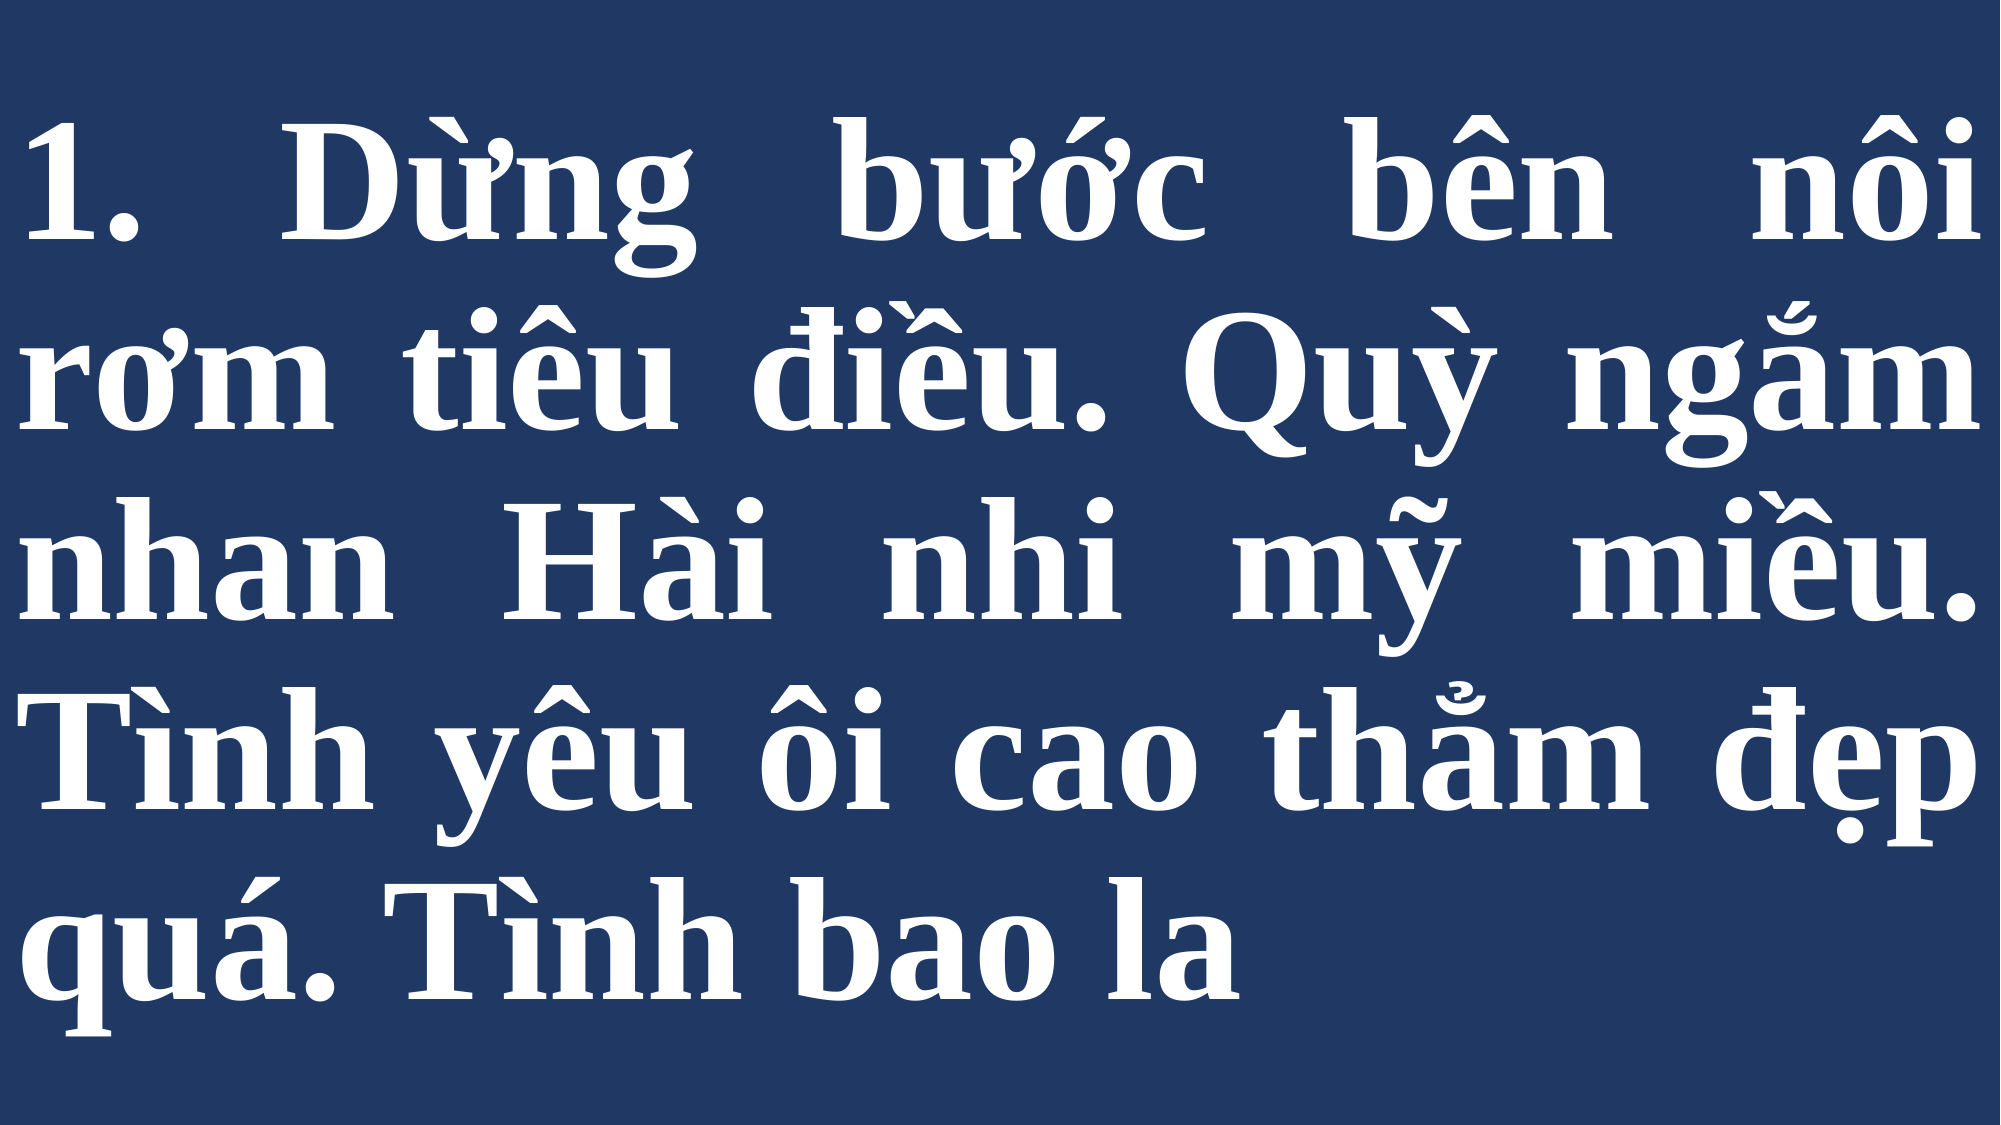

# 1. Dừng bước bên nôi rơm tiêu điều. Quỳ ngắm nhan Hài nhi mỹ miều. Tình yêu ôi cao thẳm đẹp quá. Tình bao la